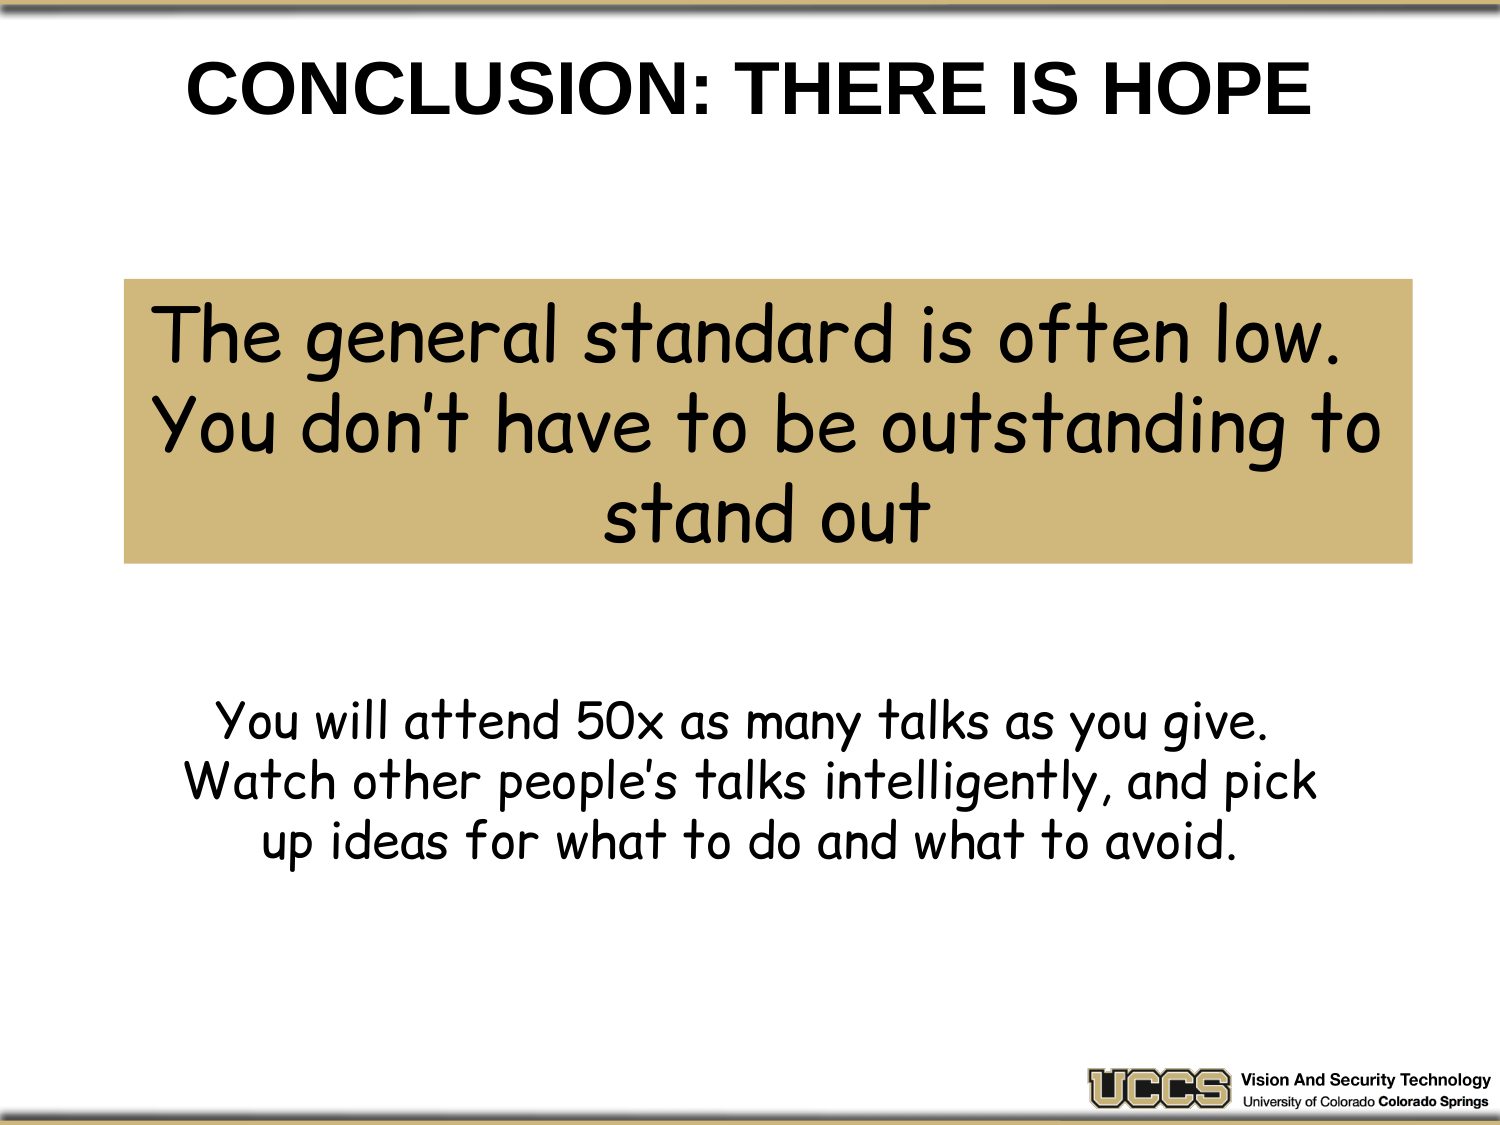

# Conclusion: there is hope
The general standard is often low.
You don’t have to be outstanding to stand out
You will attend 50x as many talks as you give.  Watch other people’s talks intelligently, and pick up ideas for what to do and what to avoid.